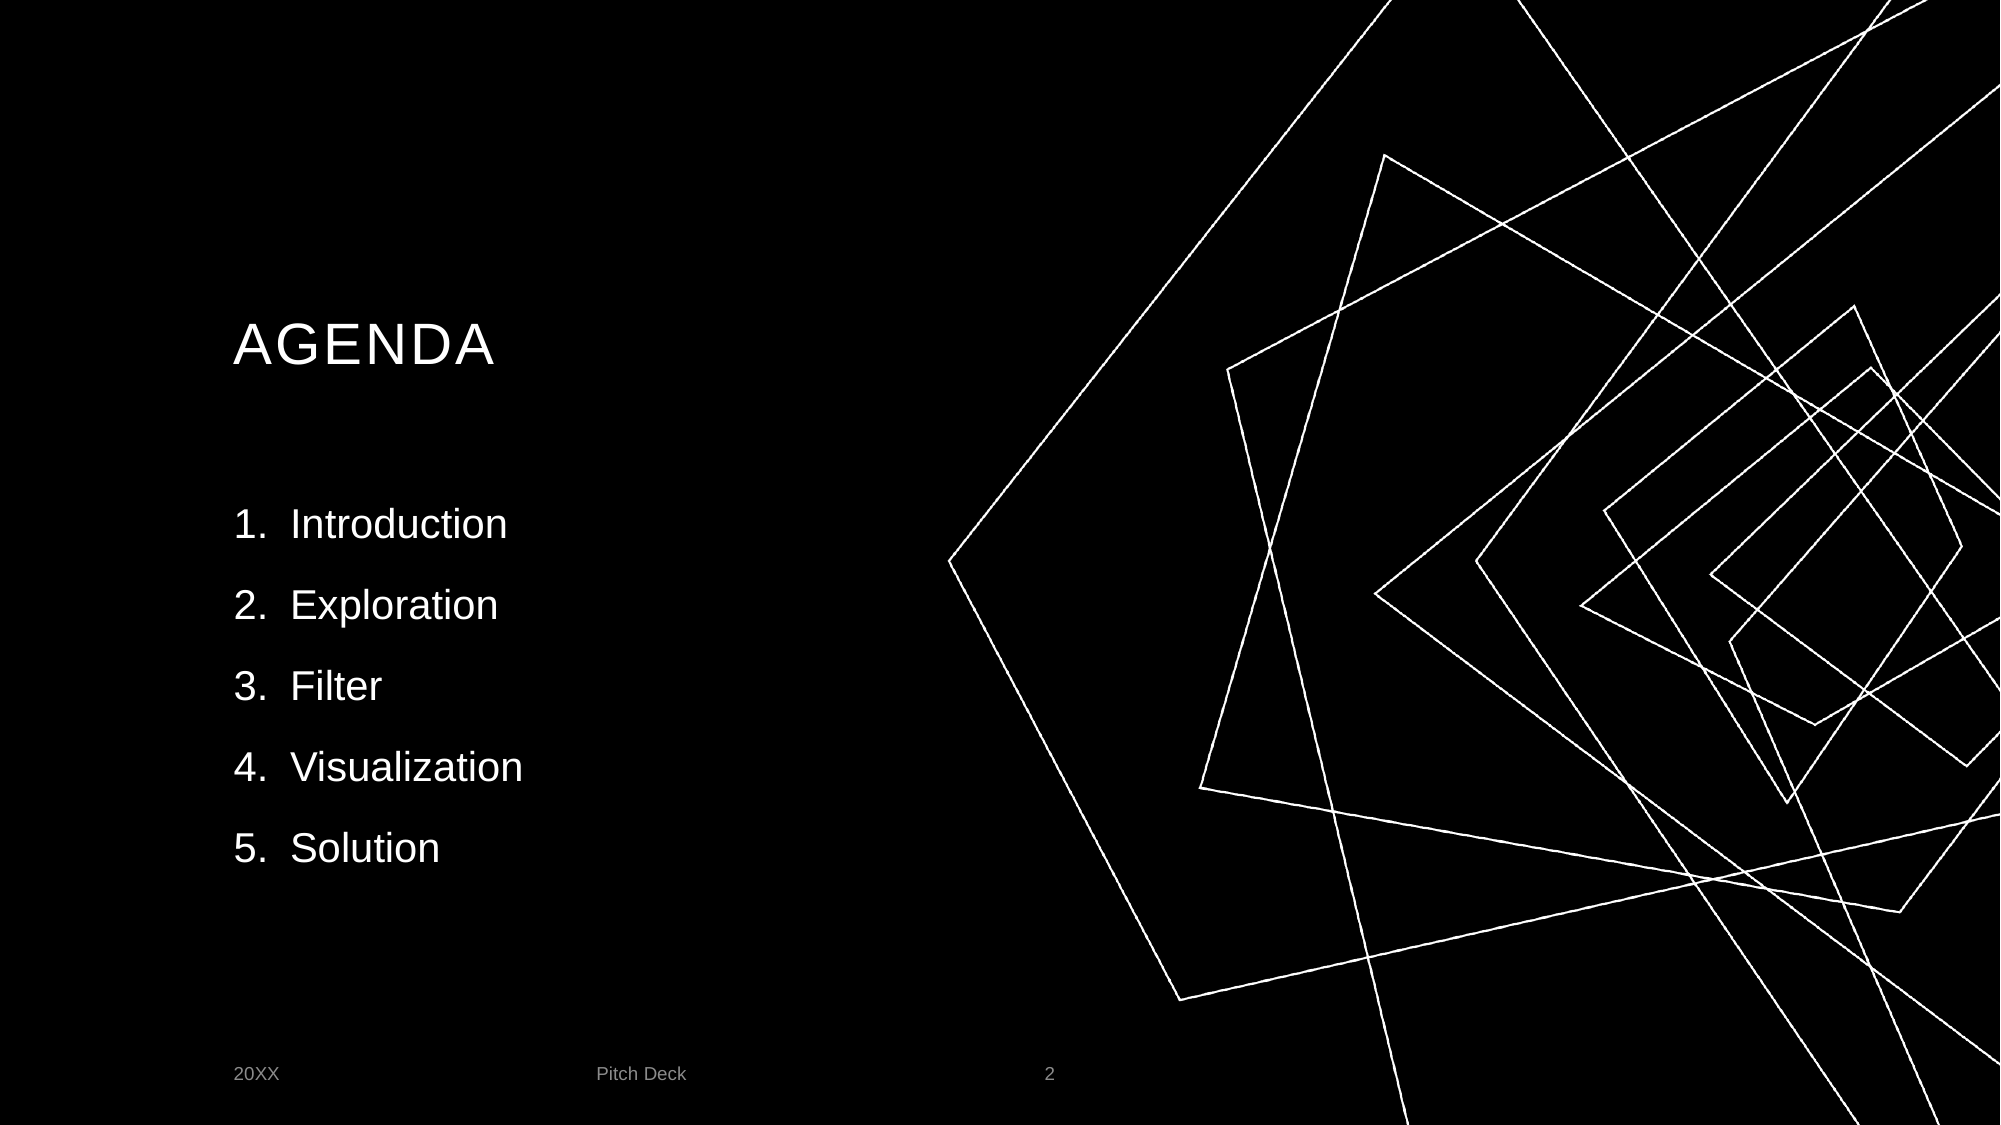

# Agenda
Introduction
Exploration
Filter
Visualization
Solution
Pitch Deck
20XX
2